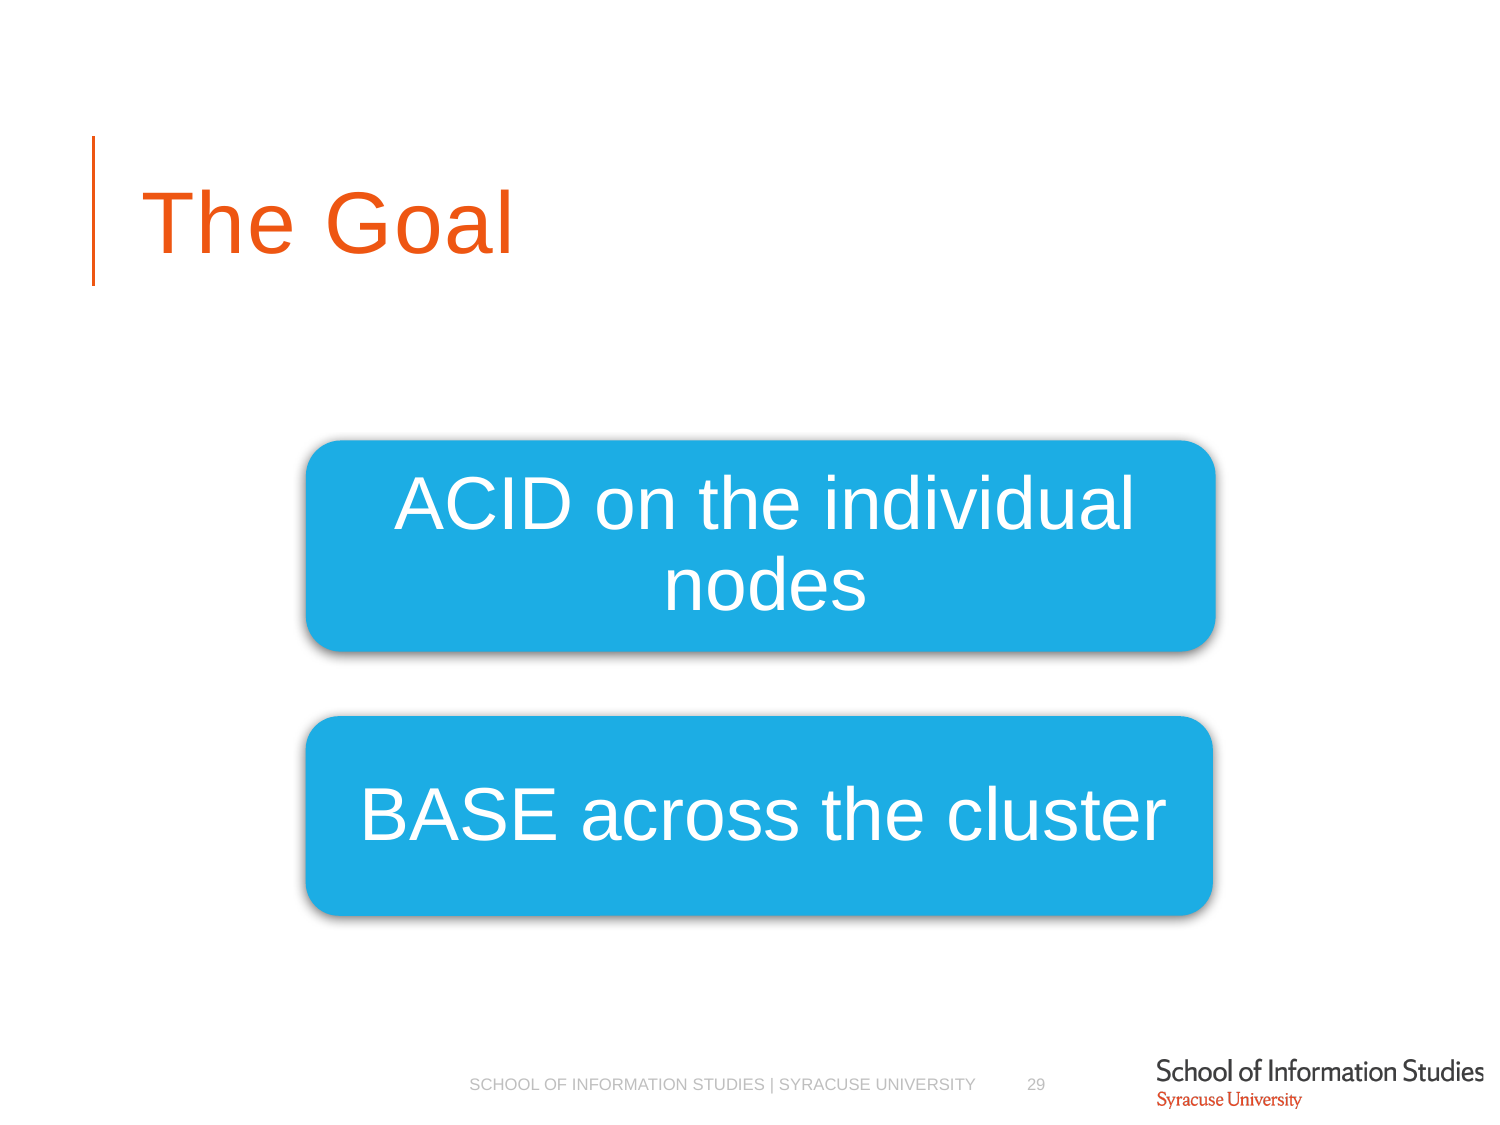

# The Goal
ACID on the individual nodes
BASE across the cluster
School of Information Studies | Syracuse University
29